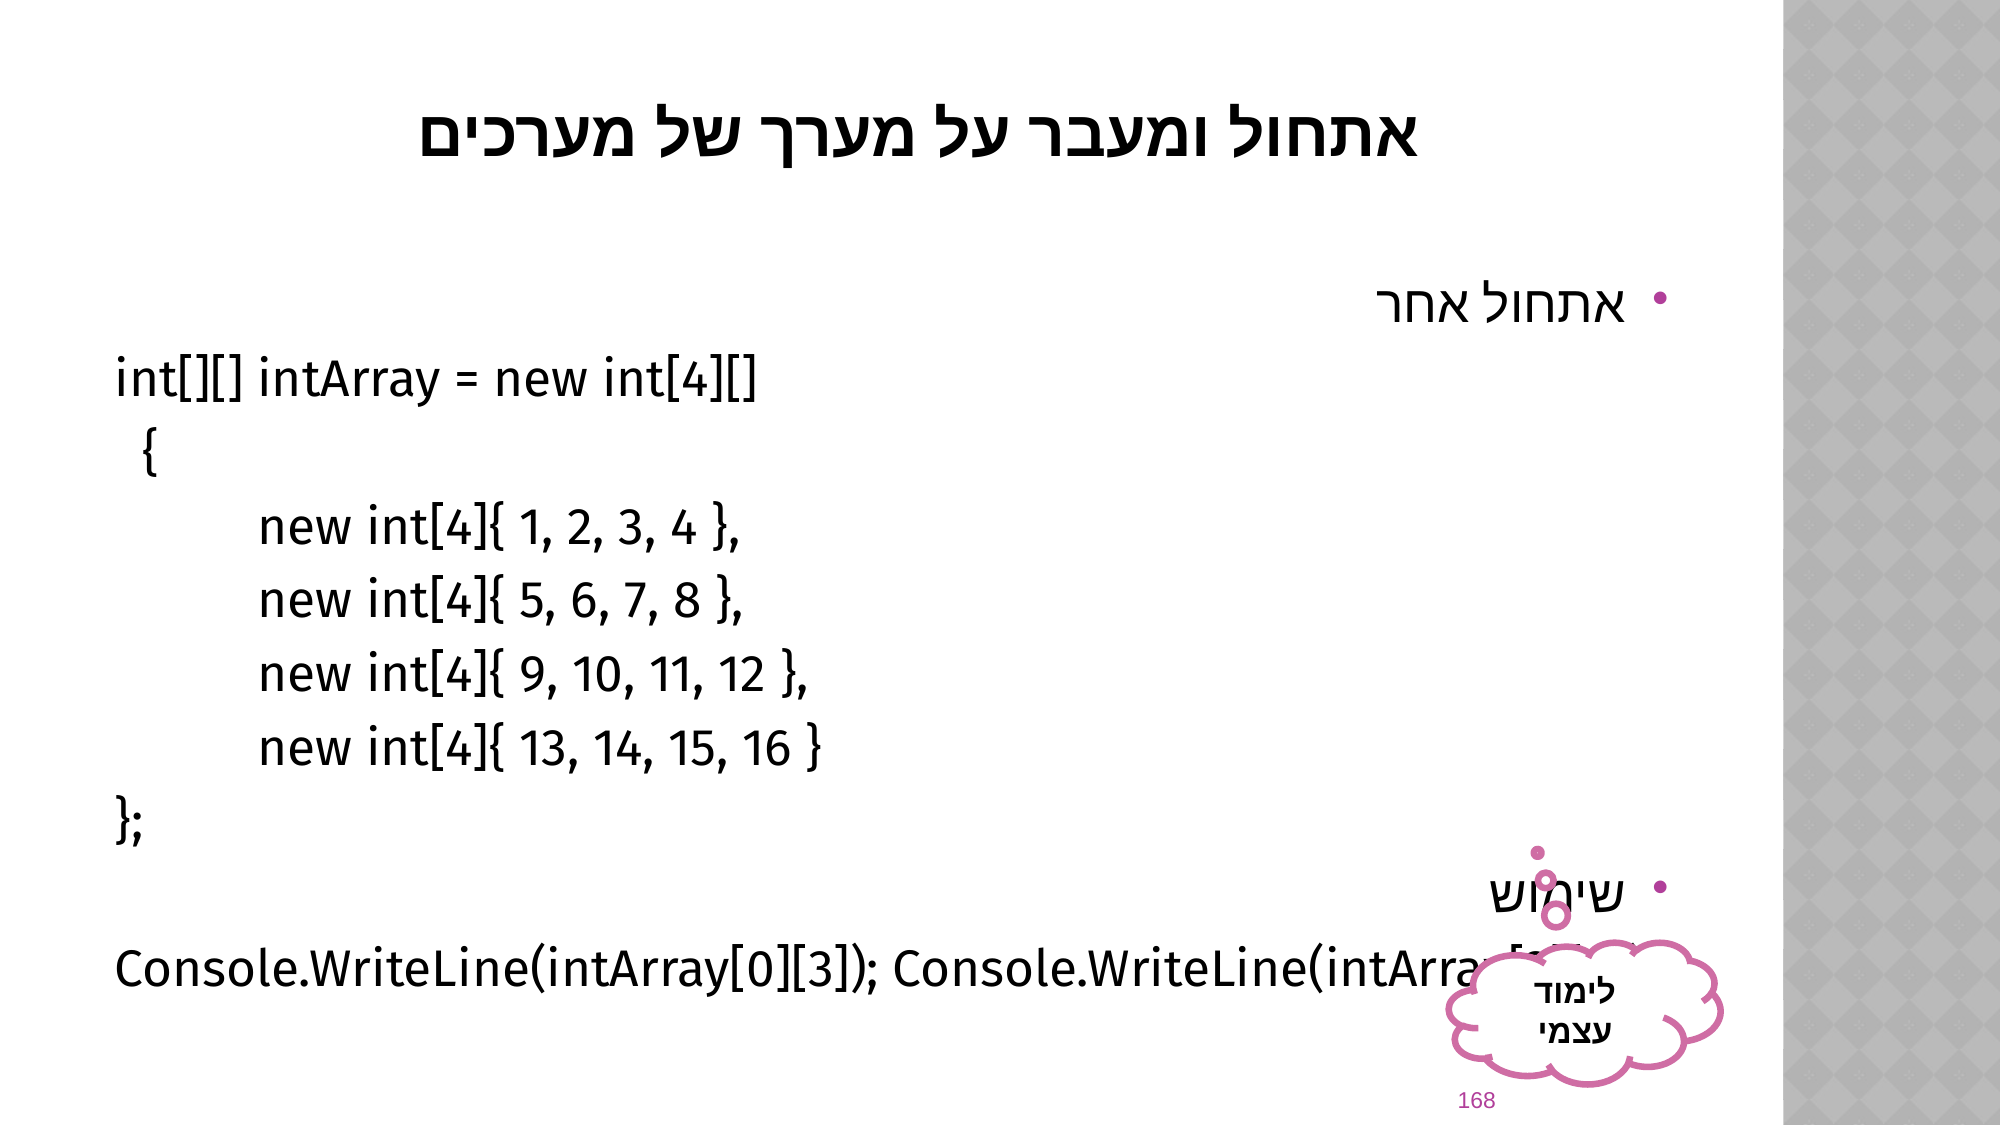

# אתחול ומעבר על מערך של מערכים
אתחול אחר
int[][] intArray = new int[4][]
  {
	new int[4]{ 1, 2, 3, 4 },
	new int[4]{ 5, 6, 7, 8 },
	new int[4]{ 9, 10, 11, 12 },
	new int[4]{ 13, 14, 15, 16 }
};
שימוש
Console.WriteLine(intArray[0][3]); Console.WriteLine(intArray[3][0]);

לימוד עצמי
168